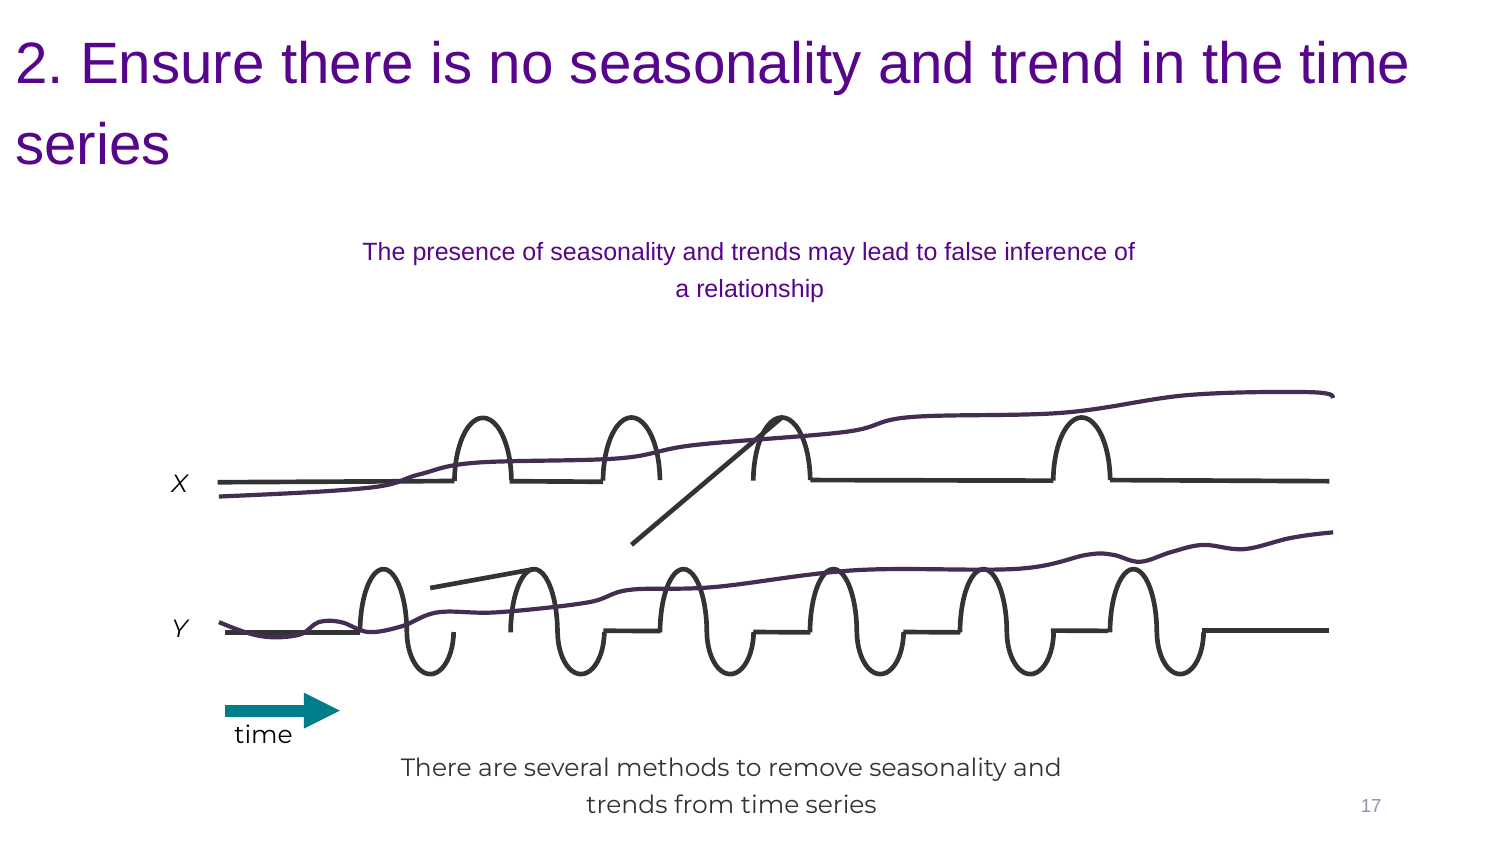

2. Ensure there is no seasonality and trend in the time series
The presence of seasonality and trends may lead to false inference of a relationship

X

Y
time
There are several methods to remove seasonality and trends from time series
17